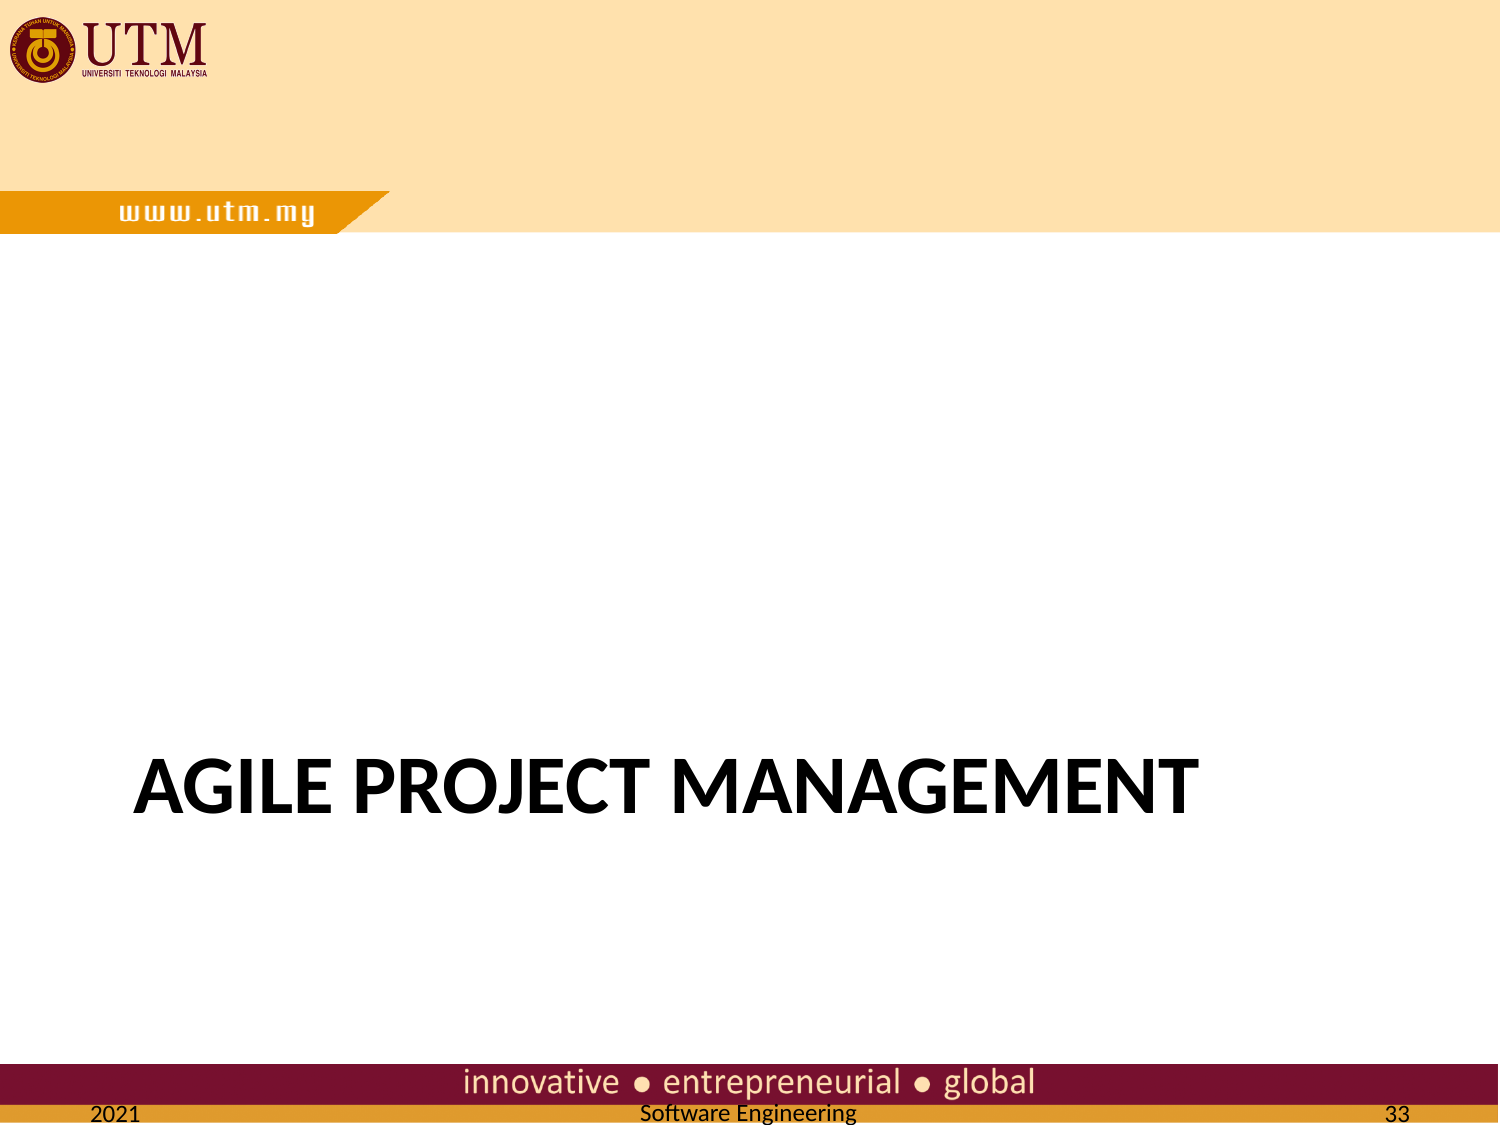

# AGILE PROJECT MANAGEMENT
2021
33
Software Engineering